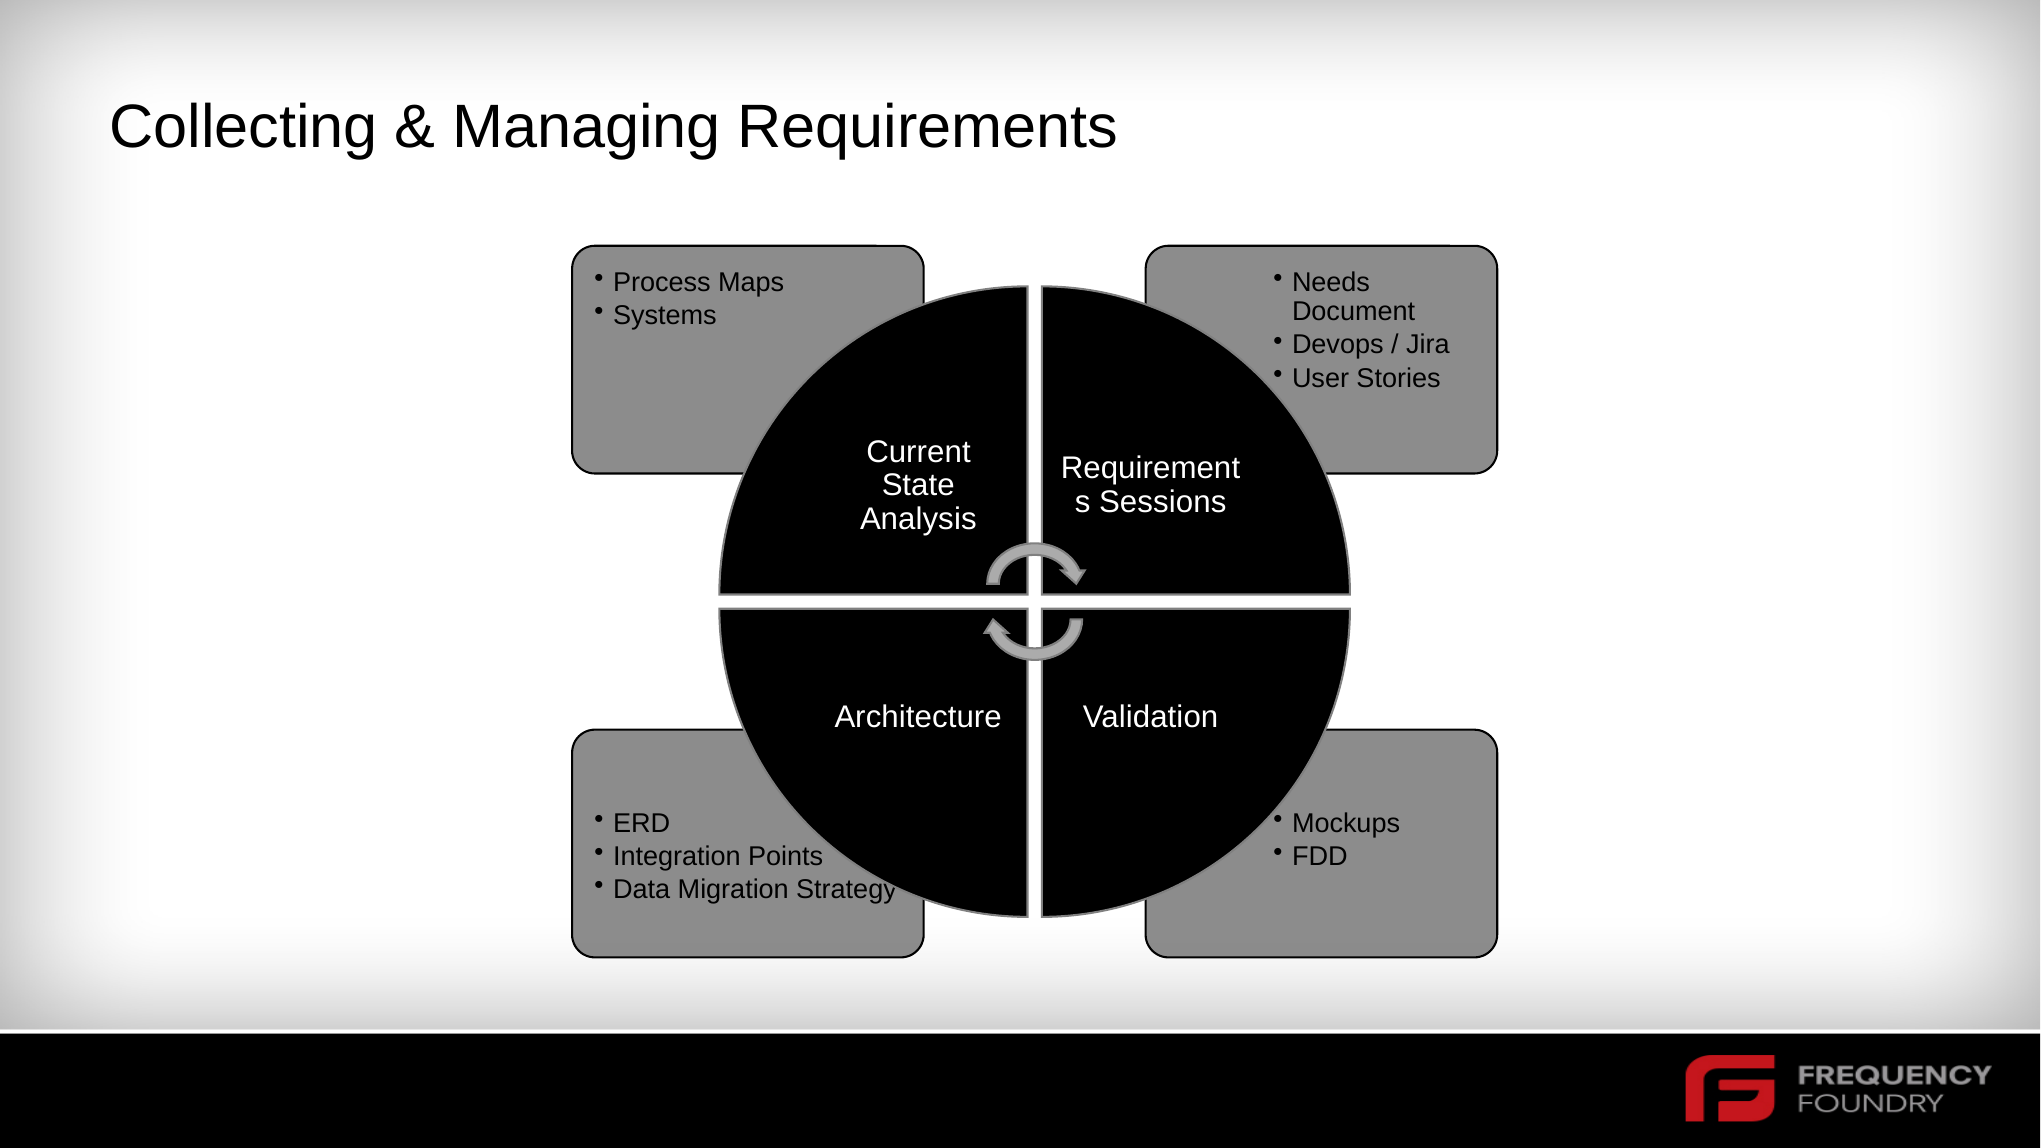

# Collecting & Managing Requirements
Mockups
FDD
ERD
Integration Points
Data Migration Strategy
Needs Document
Devops / Jira
User Stories
Process Maps
Systems
Current State Analysis
Requirements Sessions
Validation
Architecture